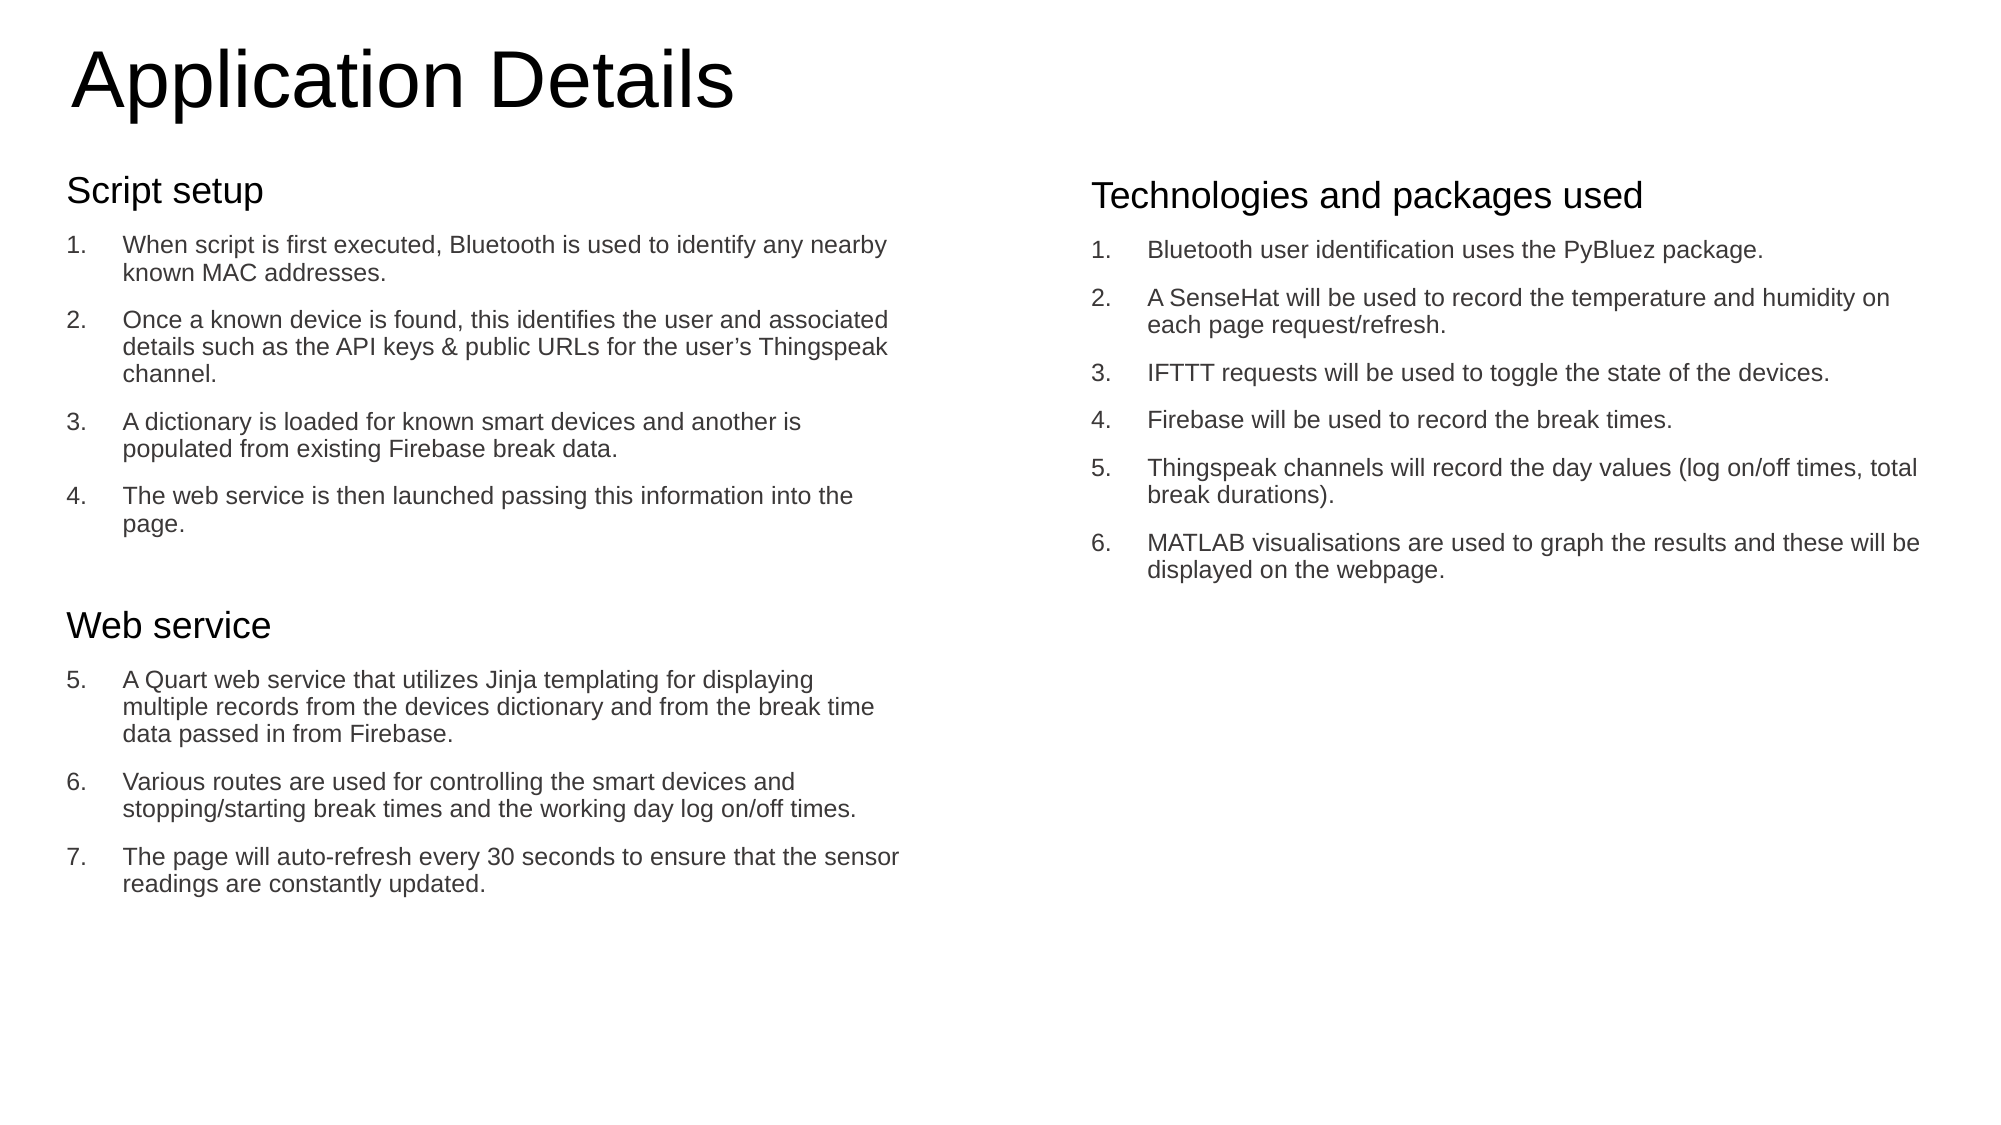

# Application Details
Script setup
When script is first executed, Bluetooth is used to identify any nearby known MAC addresses.
Once a known device is found, this identifies the user and associated details such as the API keys & public URLs for the user’s Thingspeak channel.
A dictionary is loaded for known smart devices and another is populated from existing Firebase break data.
The web service is then launched passing this information into the page.

Web service
A Quart web service that utilizes Jinja templating for displaying multiple records from the devices dictionary and from the break time data passed in from Firebase.
Various routes are used for controlling the smart devices and stopping/starting break times and the working day log on/off times.
The page will auto-refresh every 30 seconds to ensure that the sensor readings are constantly updated.

Technologies and packages used
Bluetooth user identification uses the PyBluez package.
A SenseHat will be used to record the temperature and humidity on each page request/refresh.
IFTTT requests will be used to toggle the state of the devices.
Firebase will be used to record the break times.
Thingspeak channels will record the day values (log on/off times, total break durations).
MATLAB visualisations are used to graph the results and these will be displayed on the webpage.